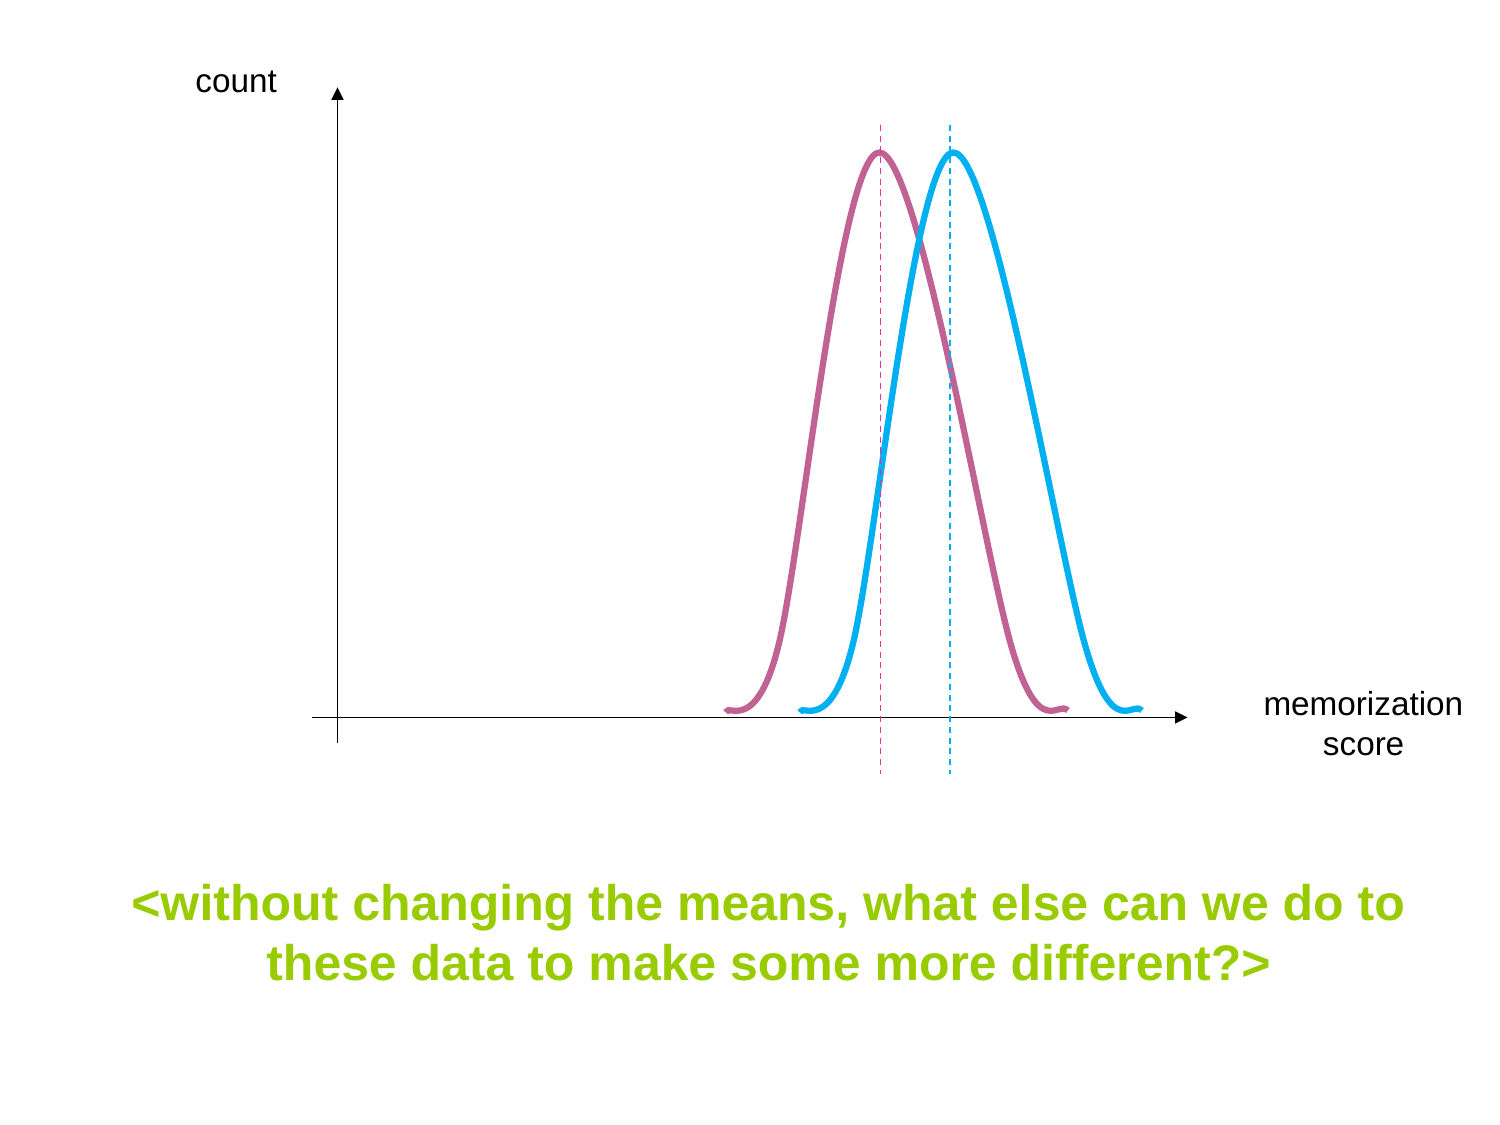

count

memorization score
<without changing the means, what else can we do to these data to make some more different?>